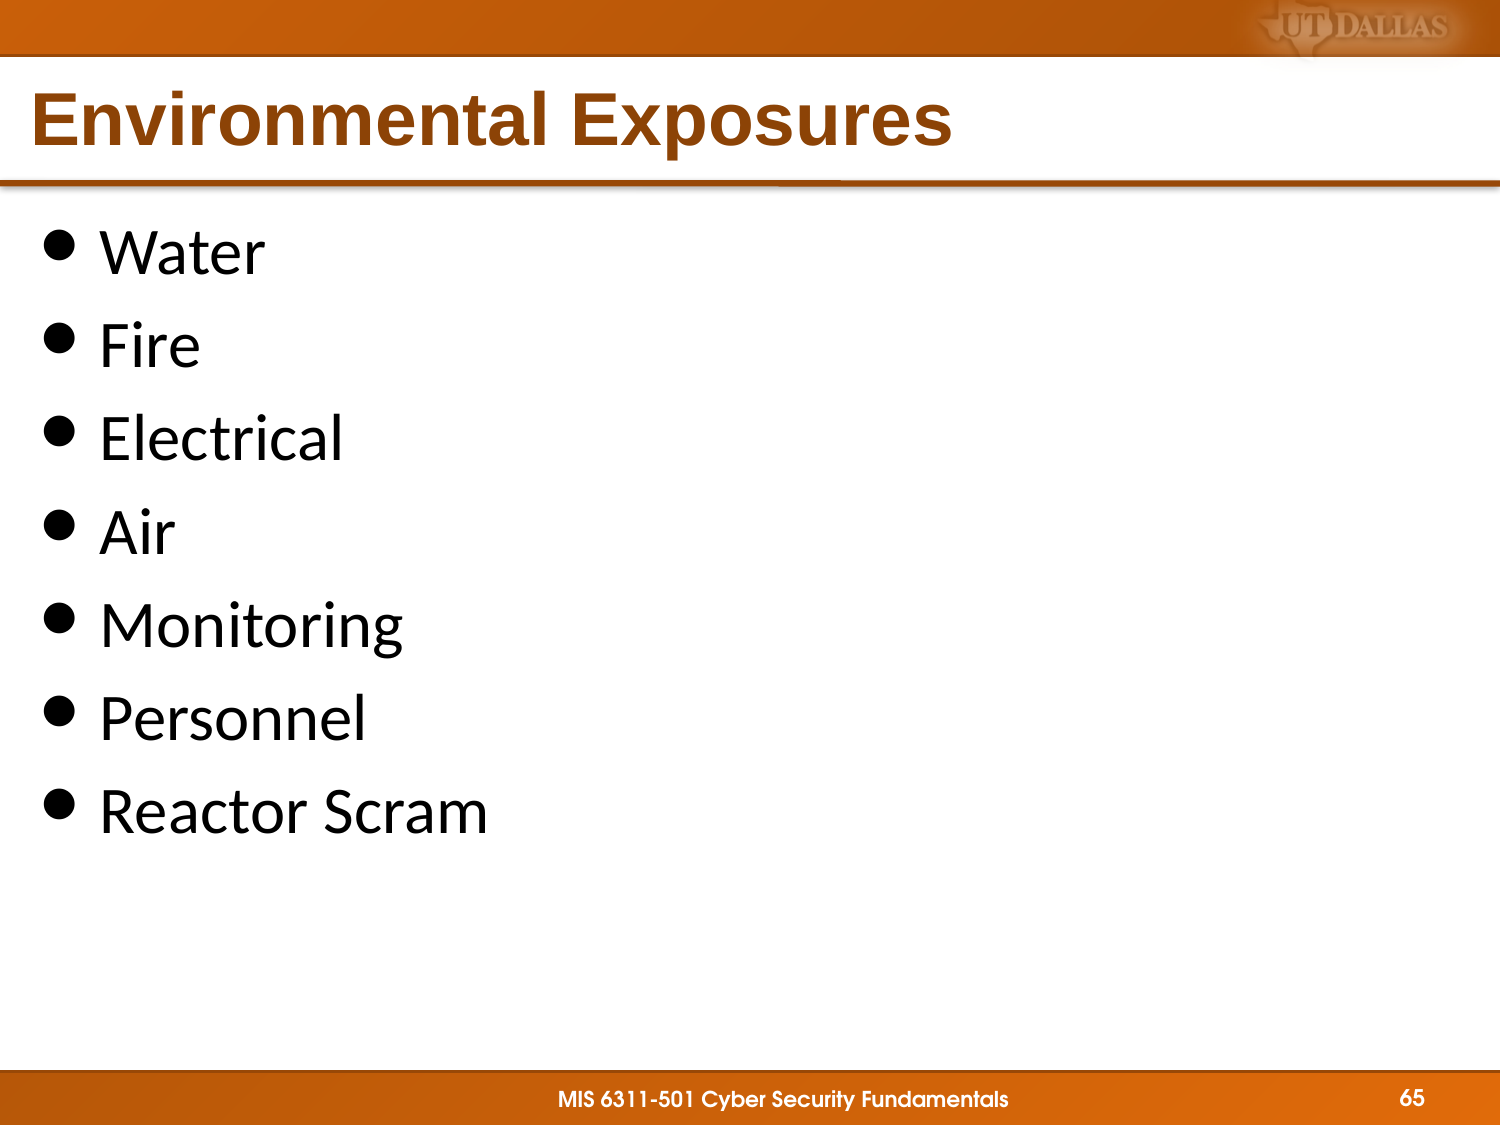

# Environmental Exposures
Water
Fire
Electrical
Air
Monitoring
Personnel
Reactor Scram
65